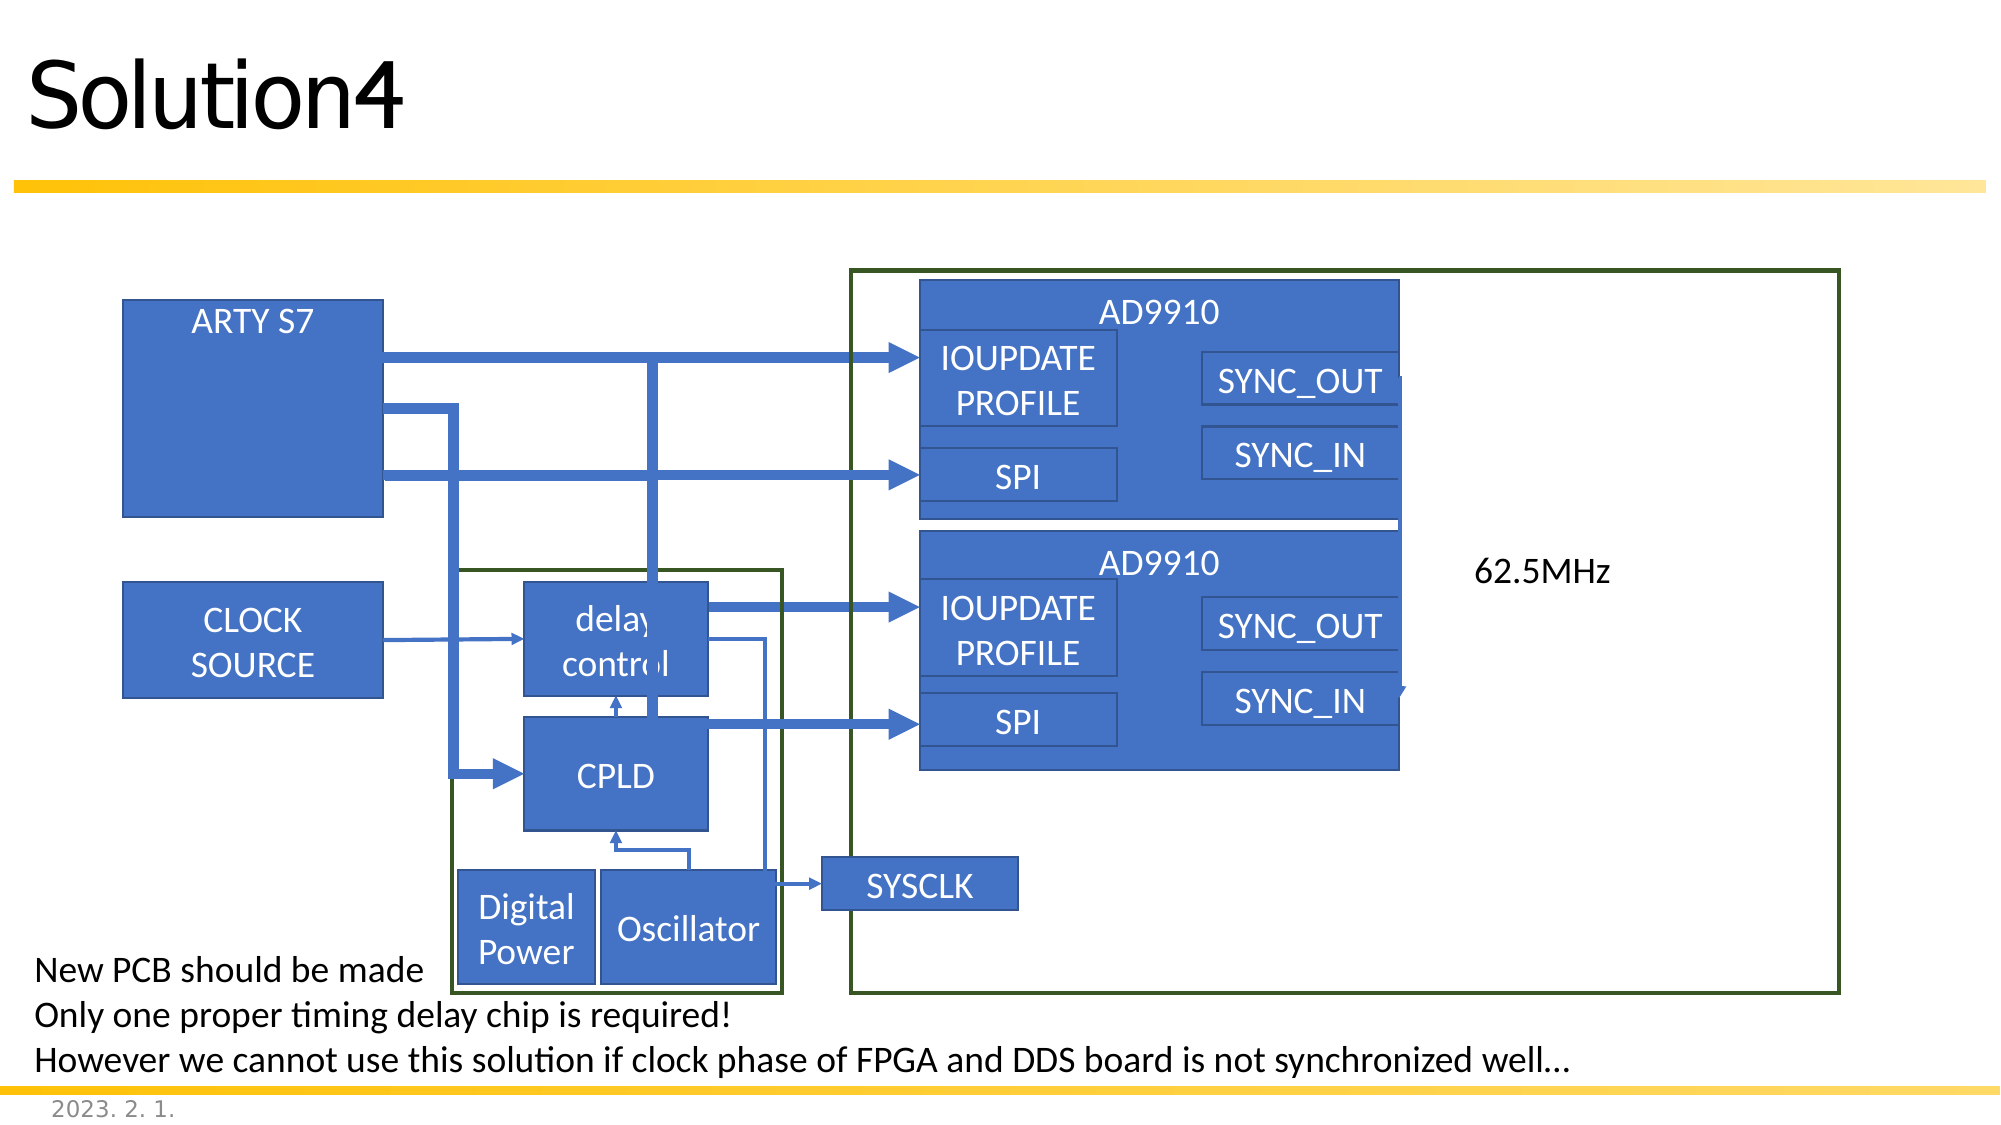

# Solution4

AD9910

ARTY S7

IOUPDATE
PROFILE
SYNC_OUT
SYNC_IN
SPI
AD9910

62.5MHz

IOUPDATE
PROFILE
CLOCK SOURCE
delay control
SYNC_OUT
SYNC_IN
SPI
CPLD
SYSCLK
Digital
Power
Oscillator
New PCB should be made
Only one proper timing delay chip is required!
However we cannot use this solution if clock phase of FPGA and DDS board is not synchronized well…
2023. 2. 1.